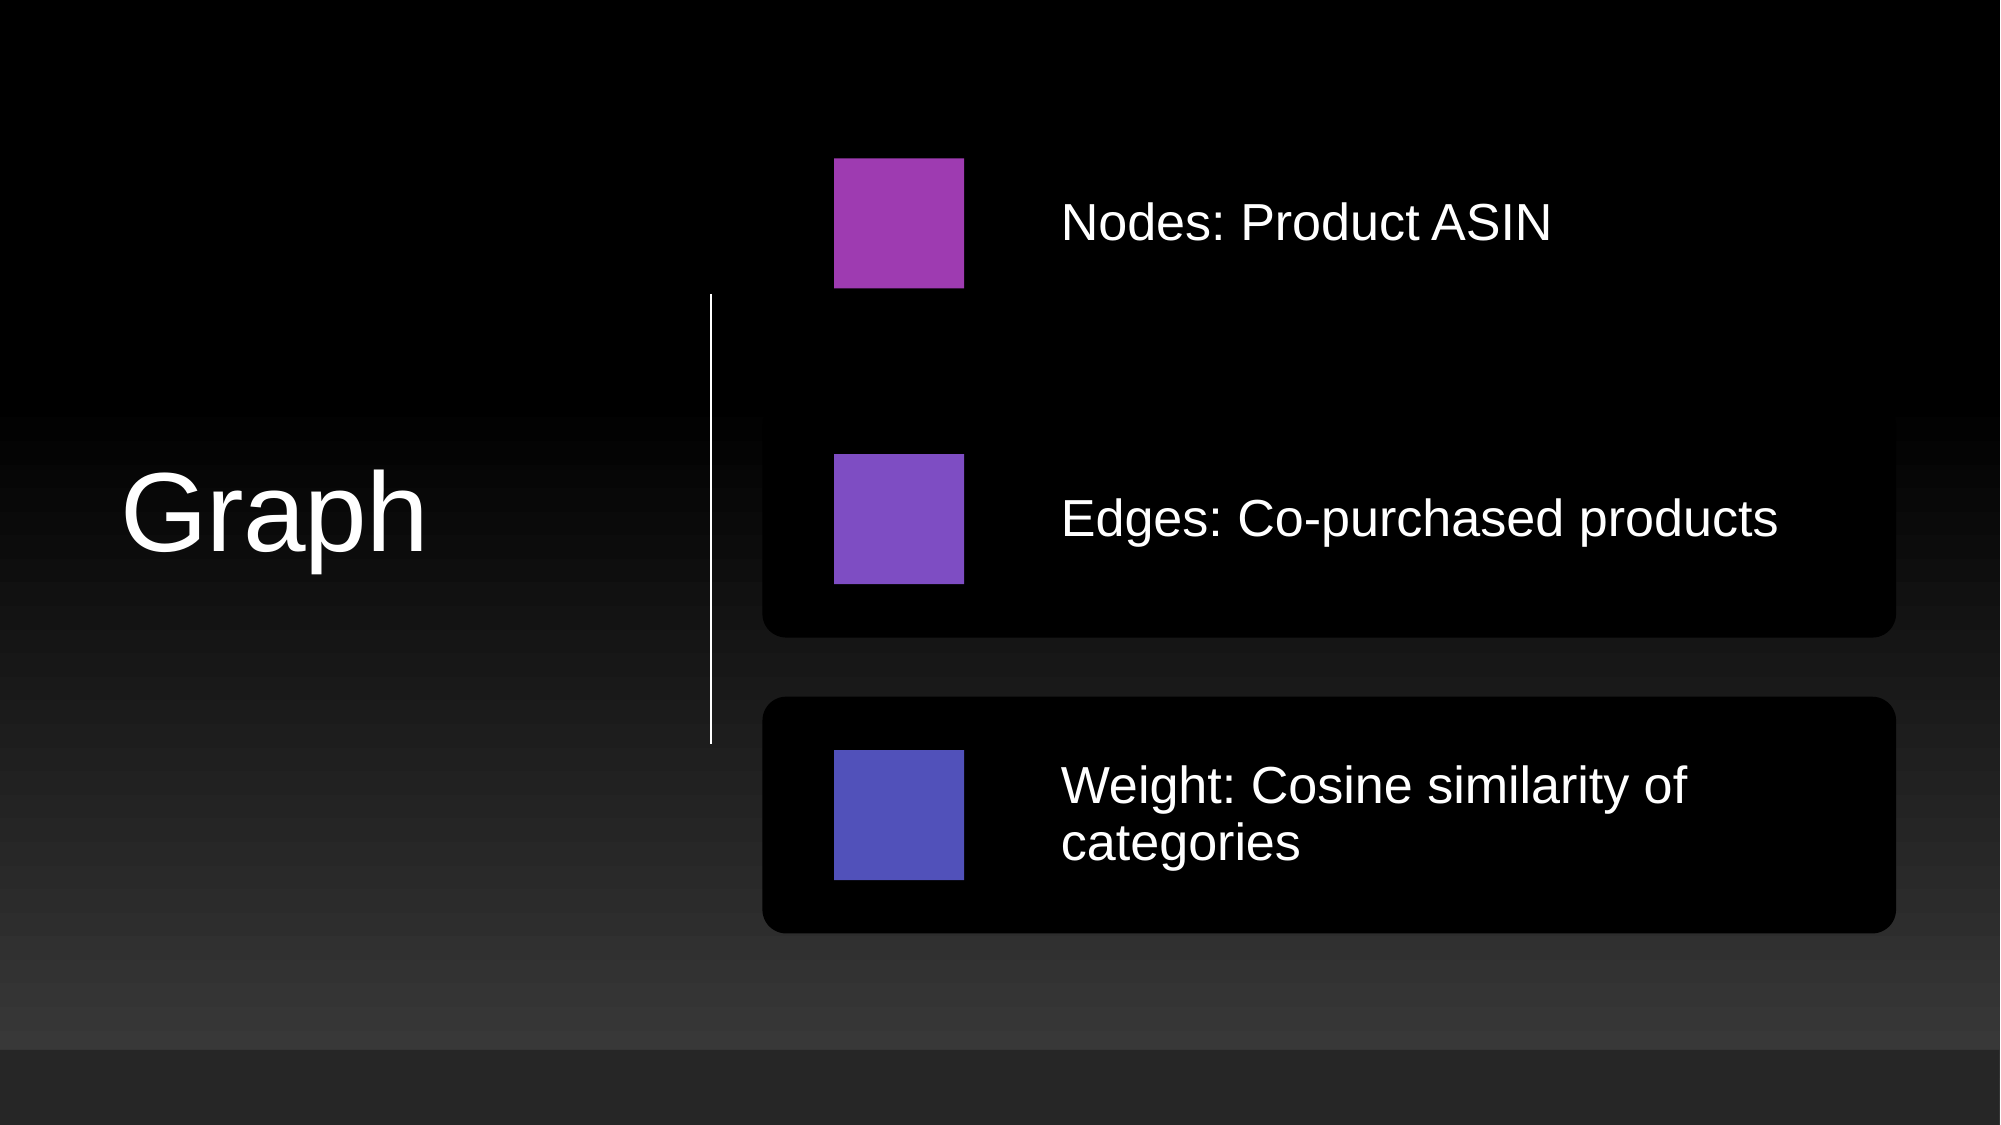

# Graph
Nodes: Product ASIN
Edges: Co-purchased products
Weight: Cosine similarity of categories